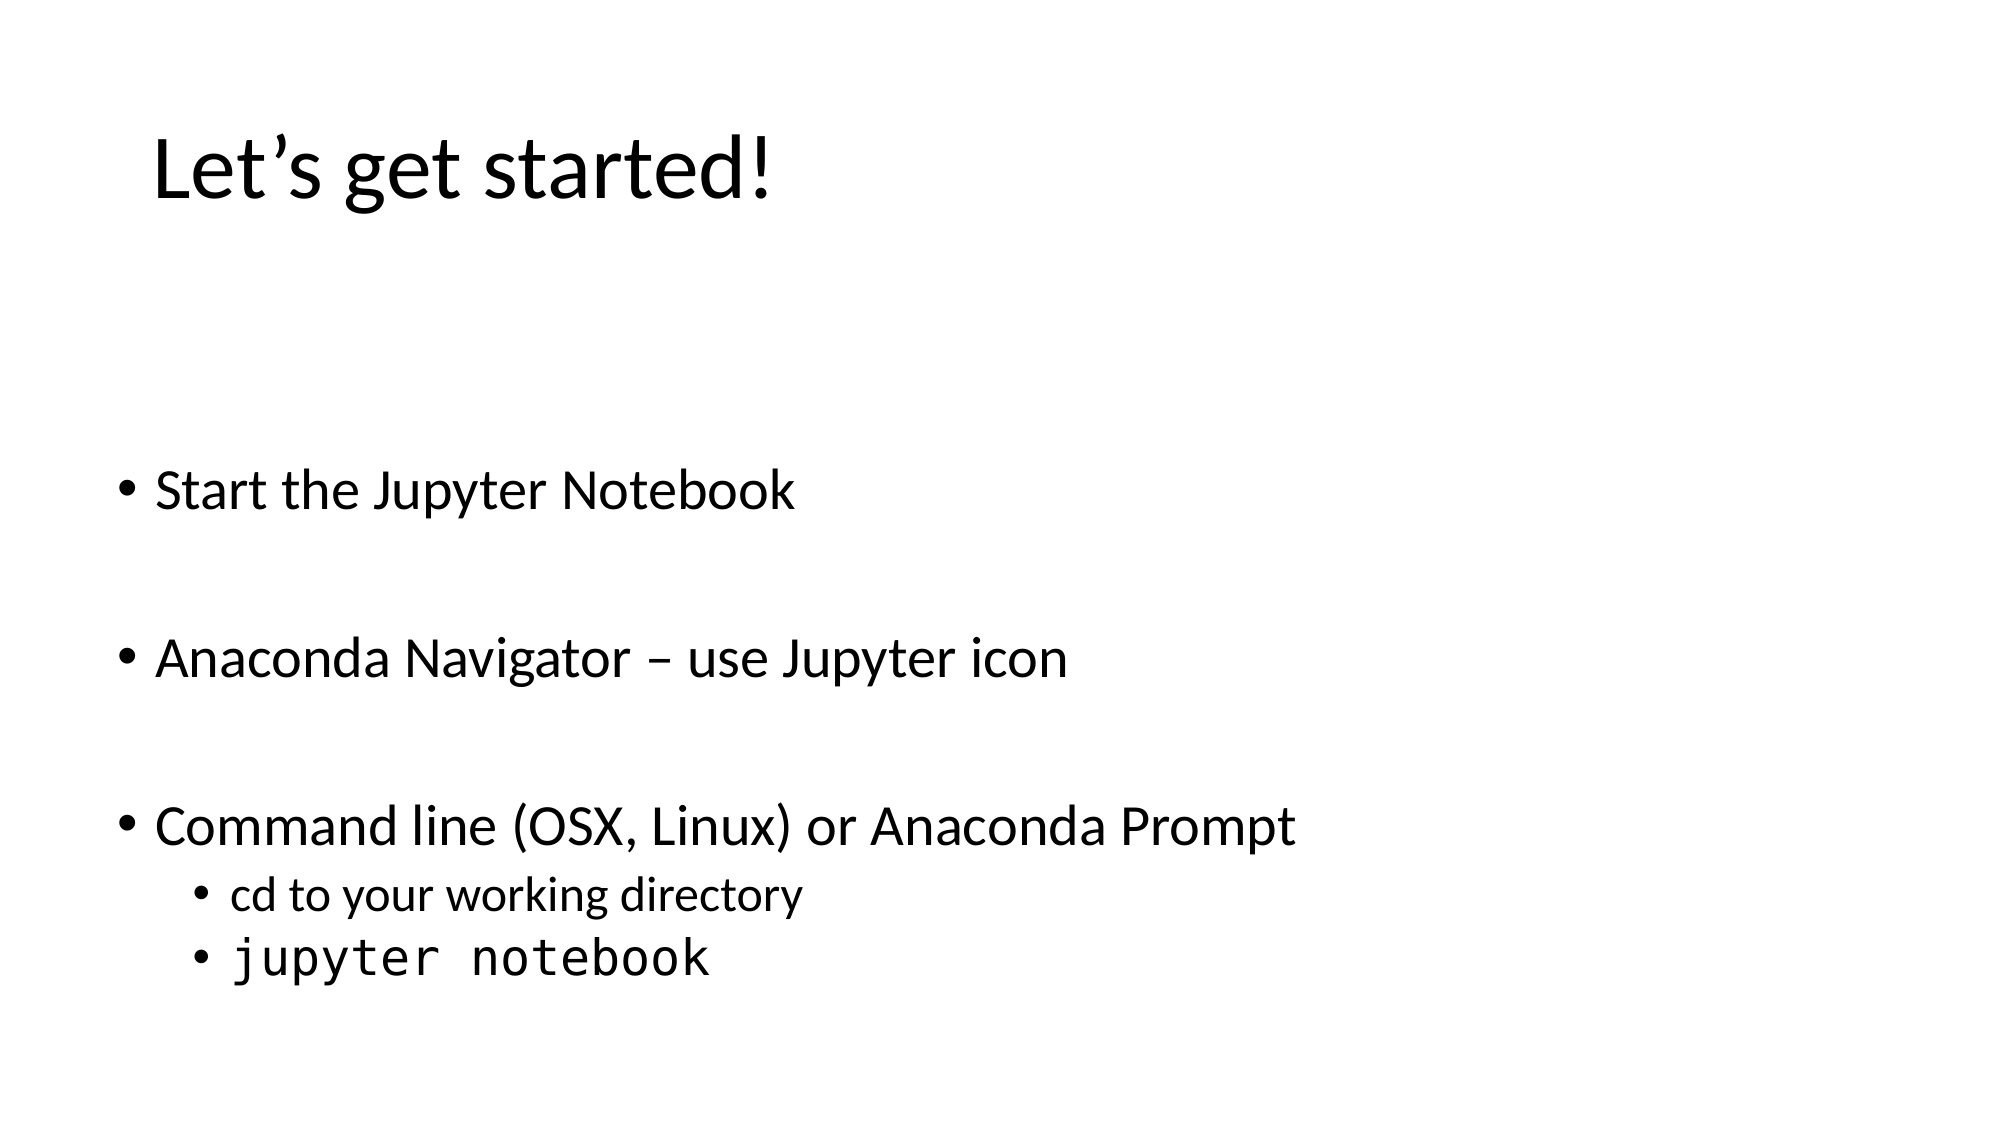

# Let’s get started!

Start the Jupyter Notebook

Anaconda Navigator – use Jupyter icon

Command line (OSX, Linux) or Anaconda Prompt
cd to your working directory
jupyter notebook